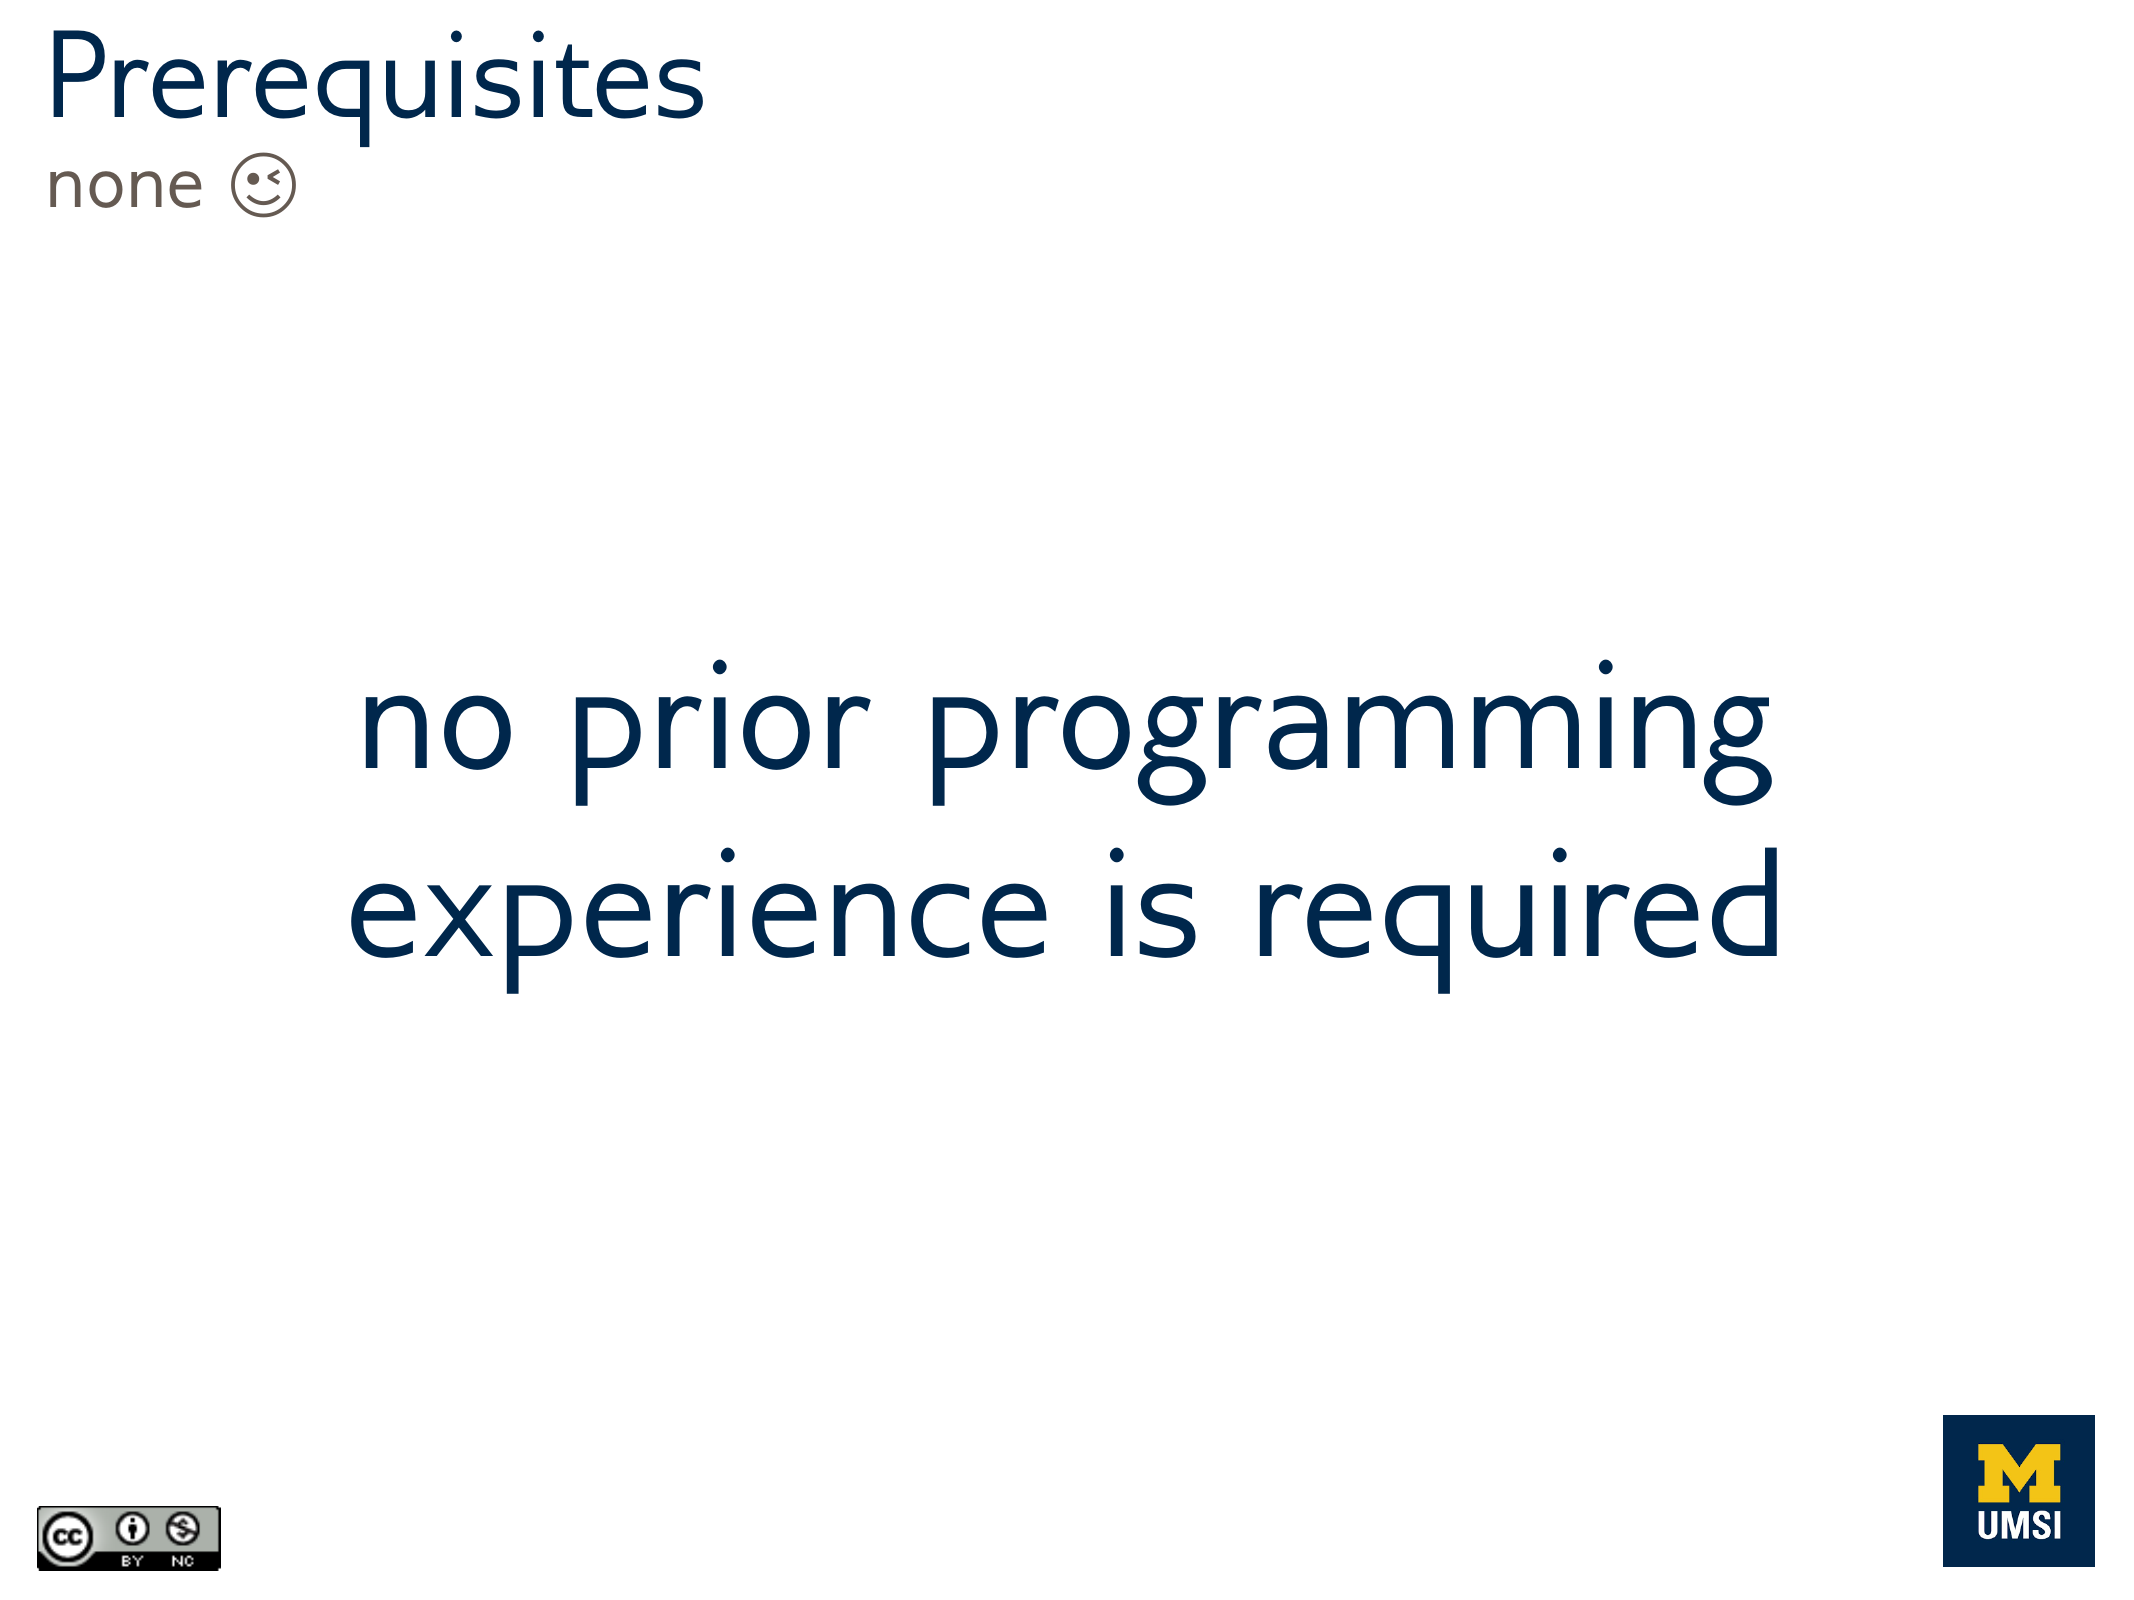

Prerequisites
none 😉
no prior programming
experience is required